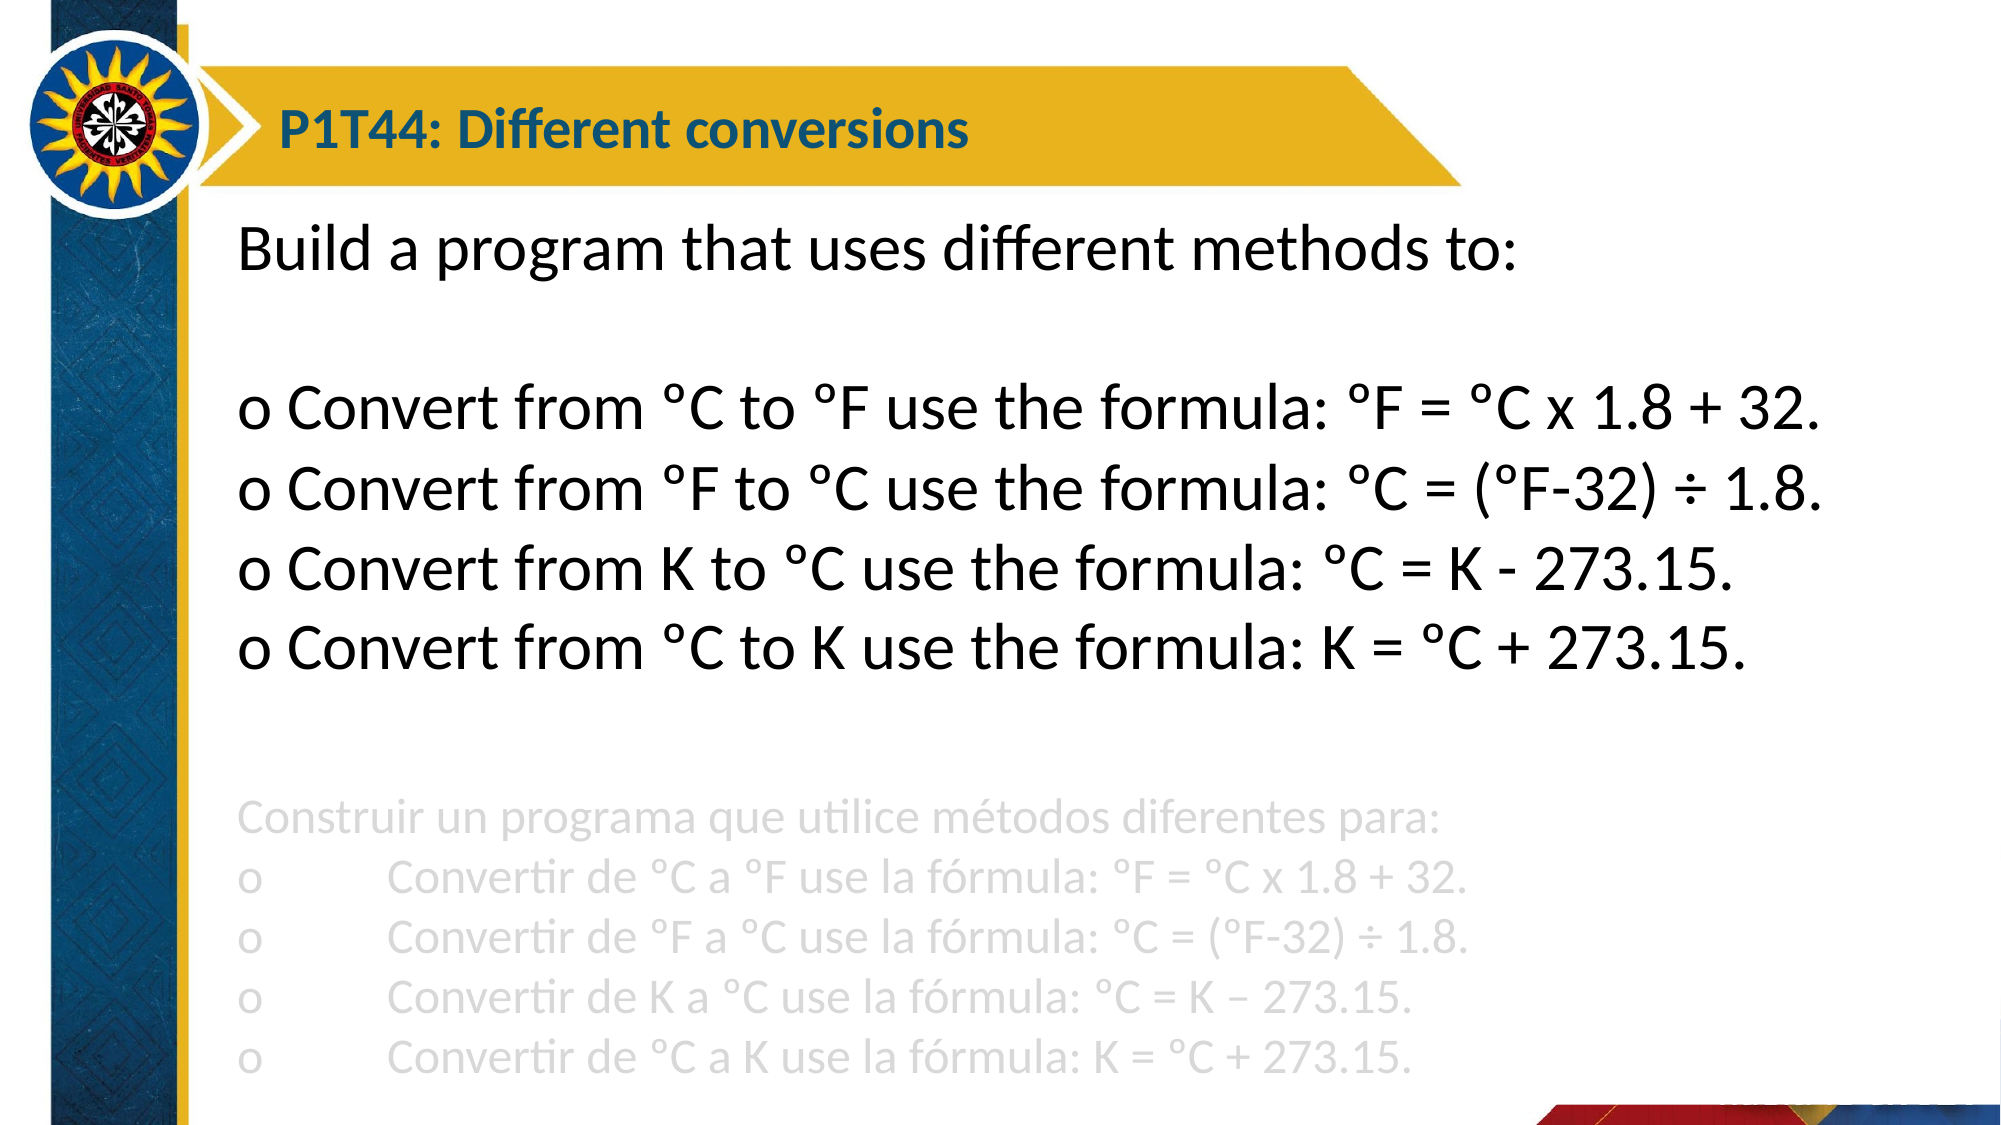

P1T44: Different conversions
Build a program that uses different methods to:

o Convert from ºC to ºF use the formula: ºF = ºC x 1.8 + 32.
o Convert from ºF to ºC use the formula: ºC = (ºF-32) ÷ 1.8.
o Convert from K to ºC use the formula: ºC = K - 273.15.
o Convert from ºC to K use the formula: K = ºC + 273.15.

Construir un programa que utilice métodos diferentes para:
o	Convertir de ºC a ºF use la fórmula: ºF = ºC x 1.8 + 32.
o	Convertir de ºF a ºC use la fórmula: ºC = (ºF-32) ÷ 1.8.
o	Convertir de K a ºC use la fórmula: ºC = K – 273.15.
o	Convertir de ºC a K use la fórmula: K = ºC + 273.15.